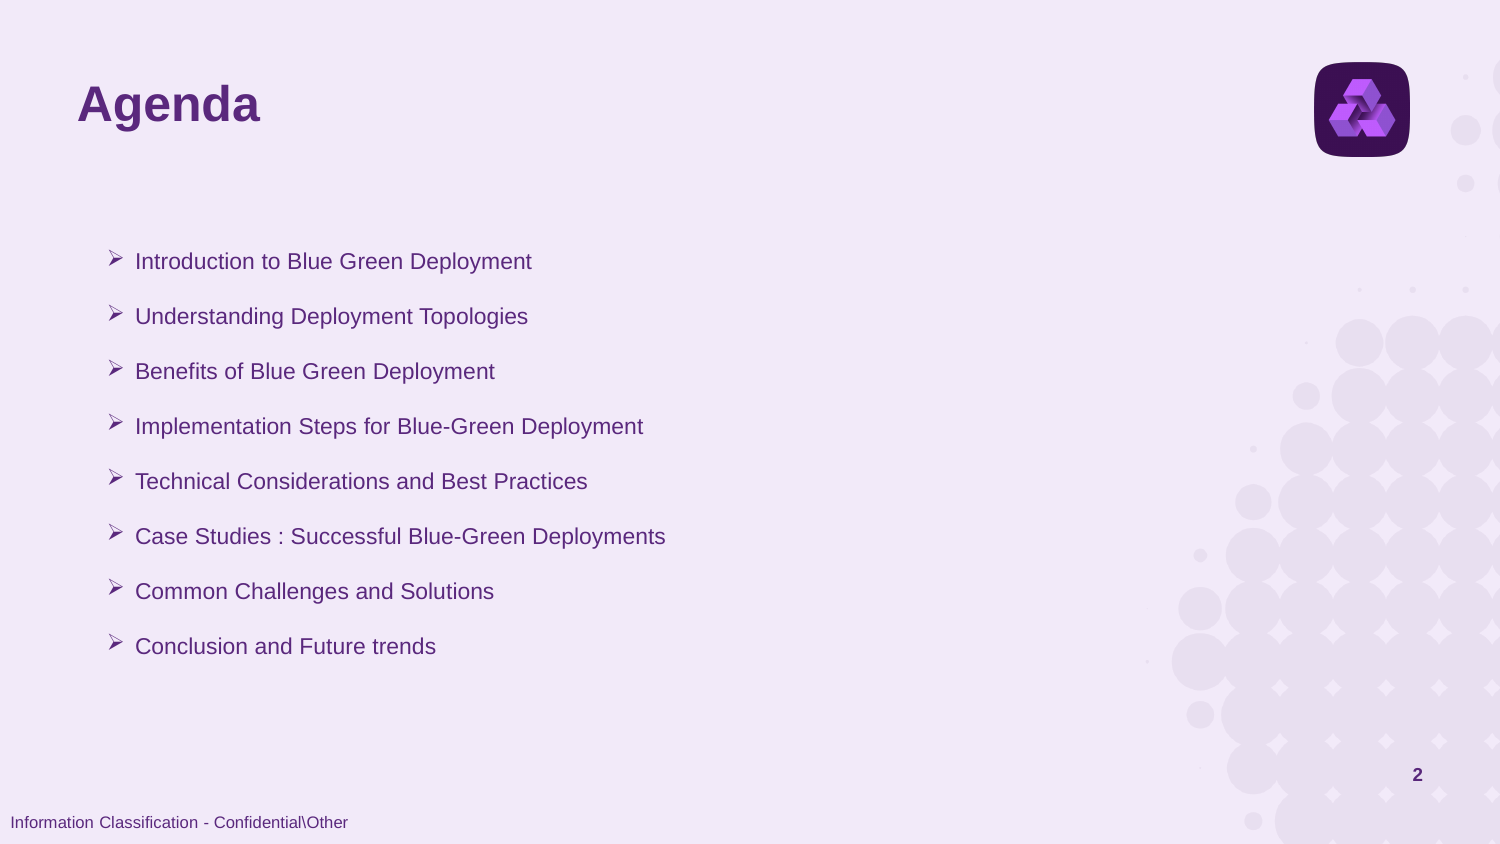

# Agenda
Introduction to Blue Green Deployment
Understanding Deployment Topologies
Benefits of Blue Green Deployment
Implementation Steps for Blue-Green Deployment
Technical Considerations and Best Practices
Case Studies : Successful Blue-Green Deployments
Common Challenges and Solutions
Conclusion and Future trends